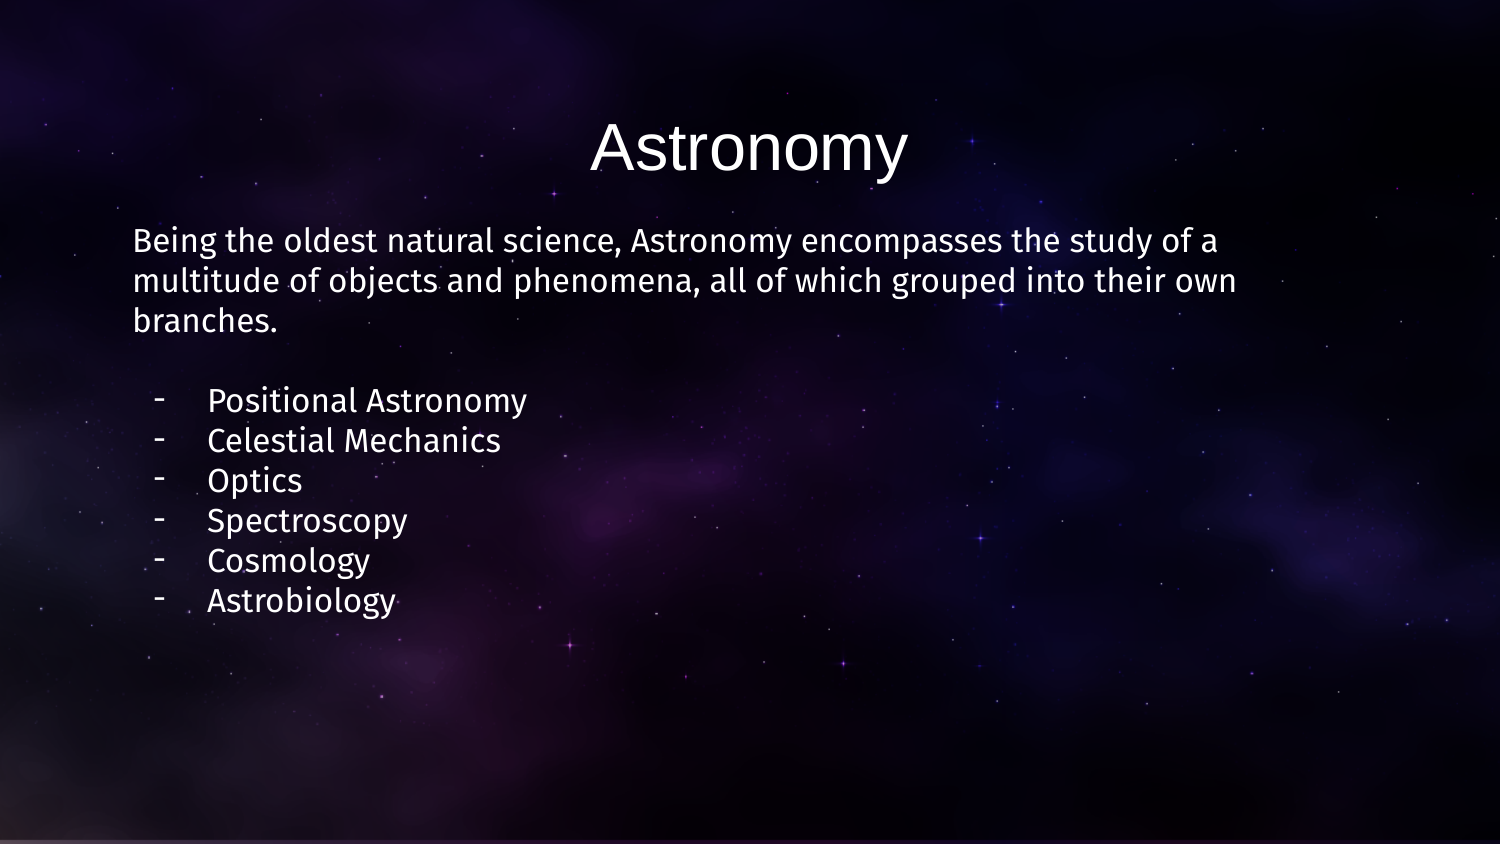

# Astronomy
Being the oldest natural science, Astronomy encompasses the study of a multitude of objects and phenomena, all of which grouped into their own branches.

Positional Astronomy
Celestial Mechanics
Optics
Spectroscopy
Cosmology
Astrobiology